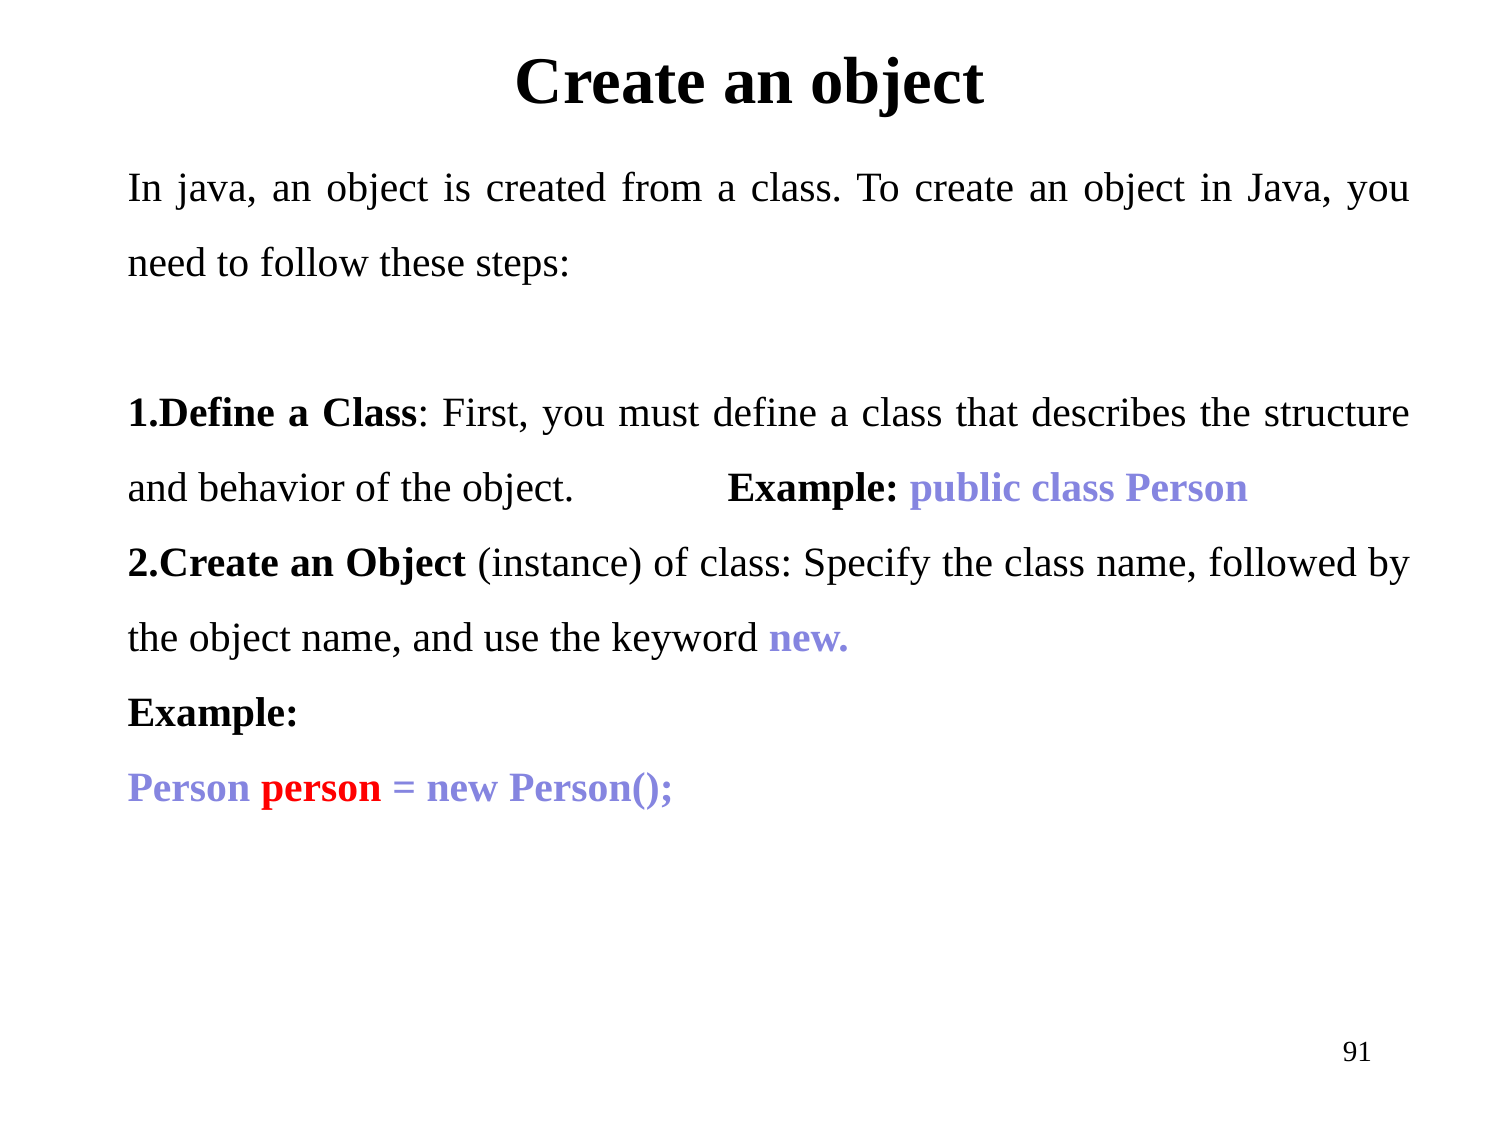

# Create an object
In java, an object is created from a class. To create an object in Java, you need to follow these steps:

Define a Class: First, you must define a class that describes the structure and behavior of the object. 	Example: public class Person
Create an Object (instance) of class: Specify the class name, followed by the object name, and use the keyword new.
Example:
Person person = new Person();

91